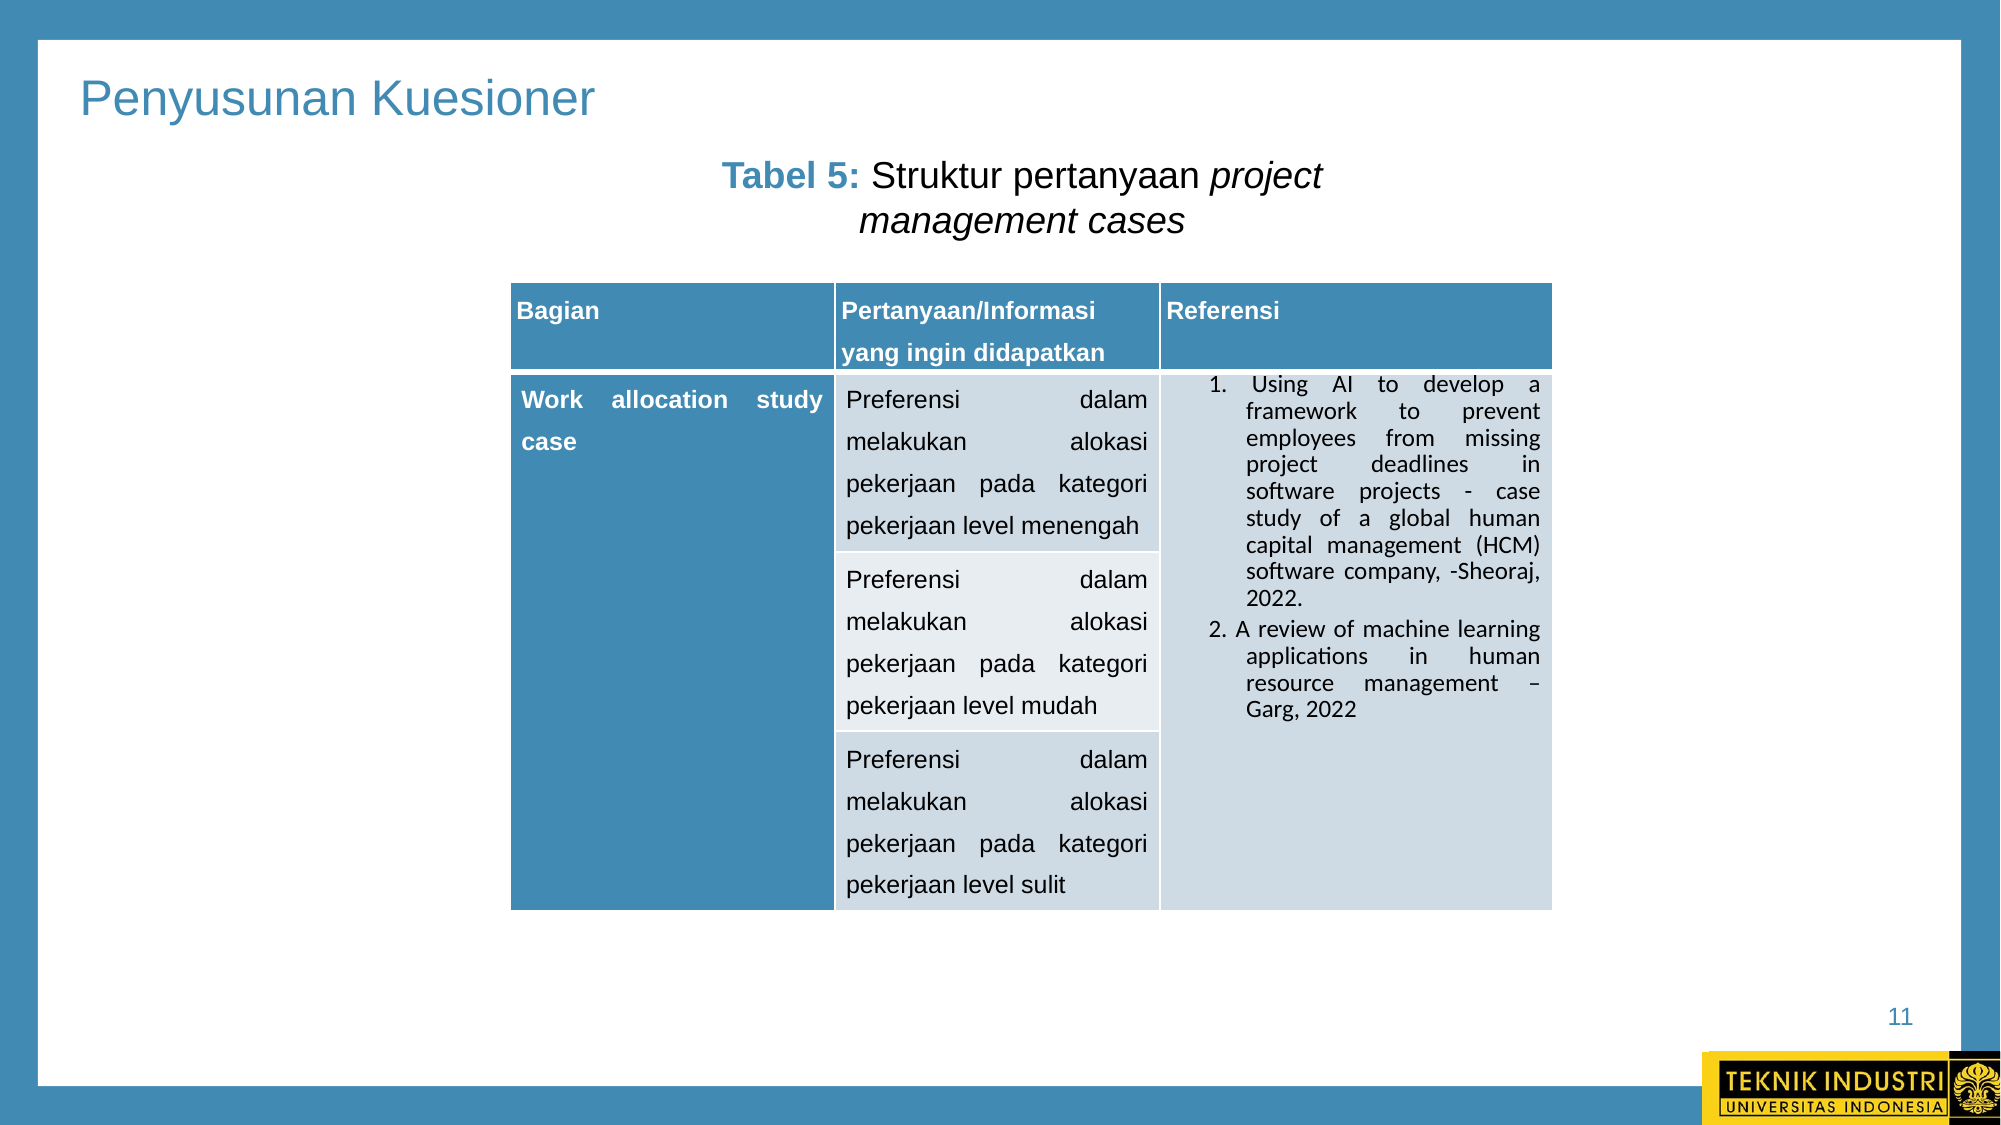

# Penyusunan Kuesioner
Tabel 5: Struktur pertanyaan project management cases
| Bagian | Pertanyaan/Informasi yang ingin didapatkan | Referensi |
| --- | --- | --- |
| Work allocation study case | Preferensi dalam melakukan alokasi pekerjaan pada kategori pekerjaan level menengah | 1. Using AI to develop a framework to prevent employees from missing project deadlines in software projects - case study of a global human capital management (HCM) software company, -Sheoraj, 2022. 2. A review of machine learning applications in human resource management – Garg, 2022 |
|  | Preferensi dalam melakukan alokasi pekerjaan pada kategori pekerjaan level mudah |  |
|  | Preferensi dalam melakukan alokasi pekerjaan pada kategori pekerjaan level sulit |  |
11